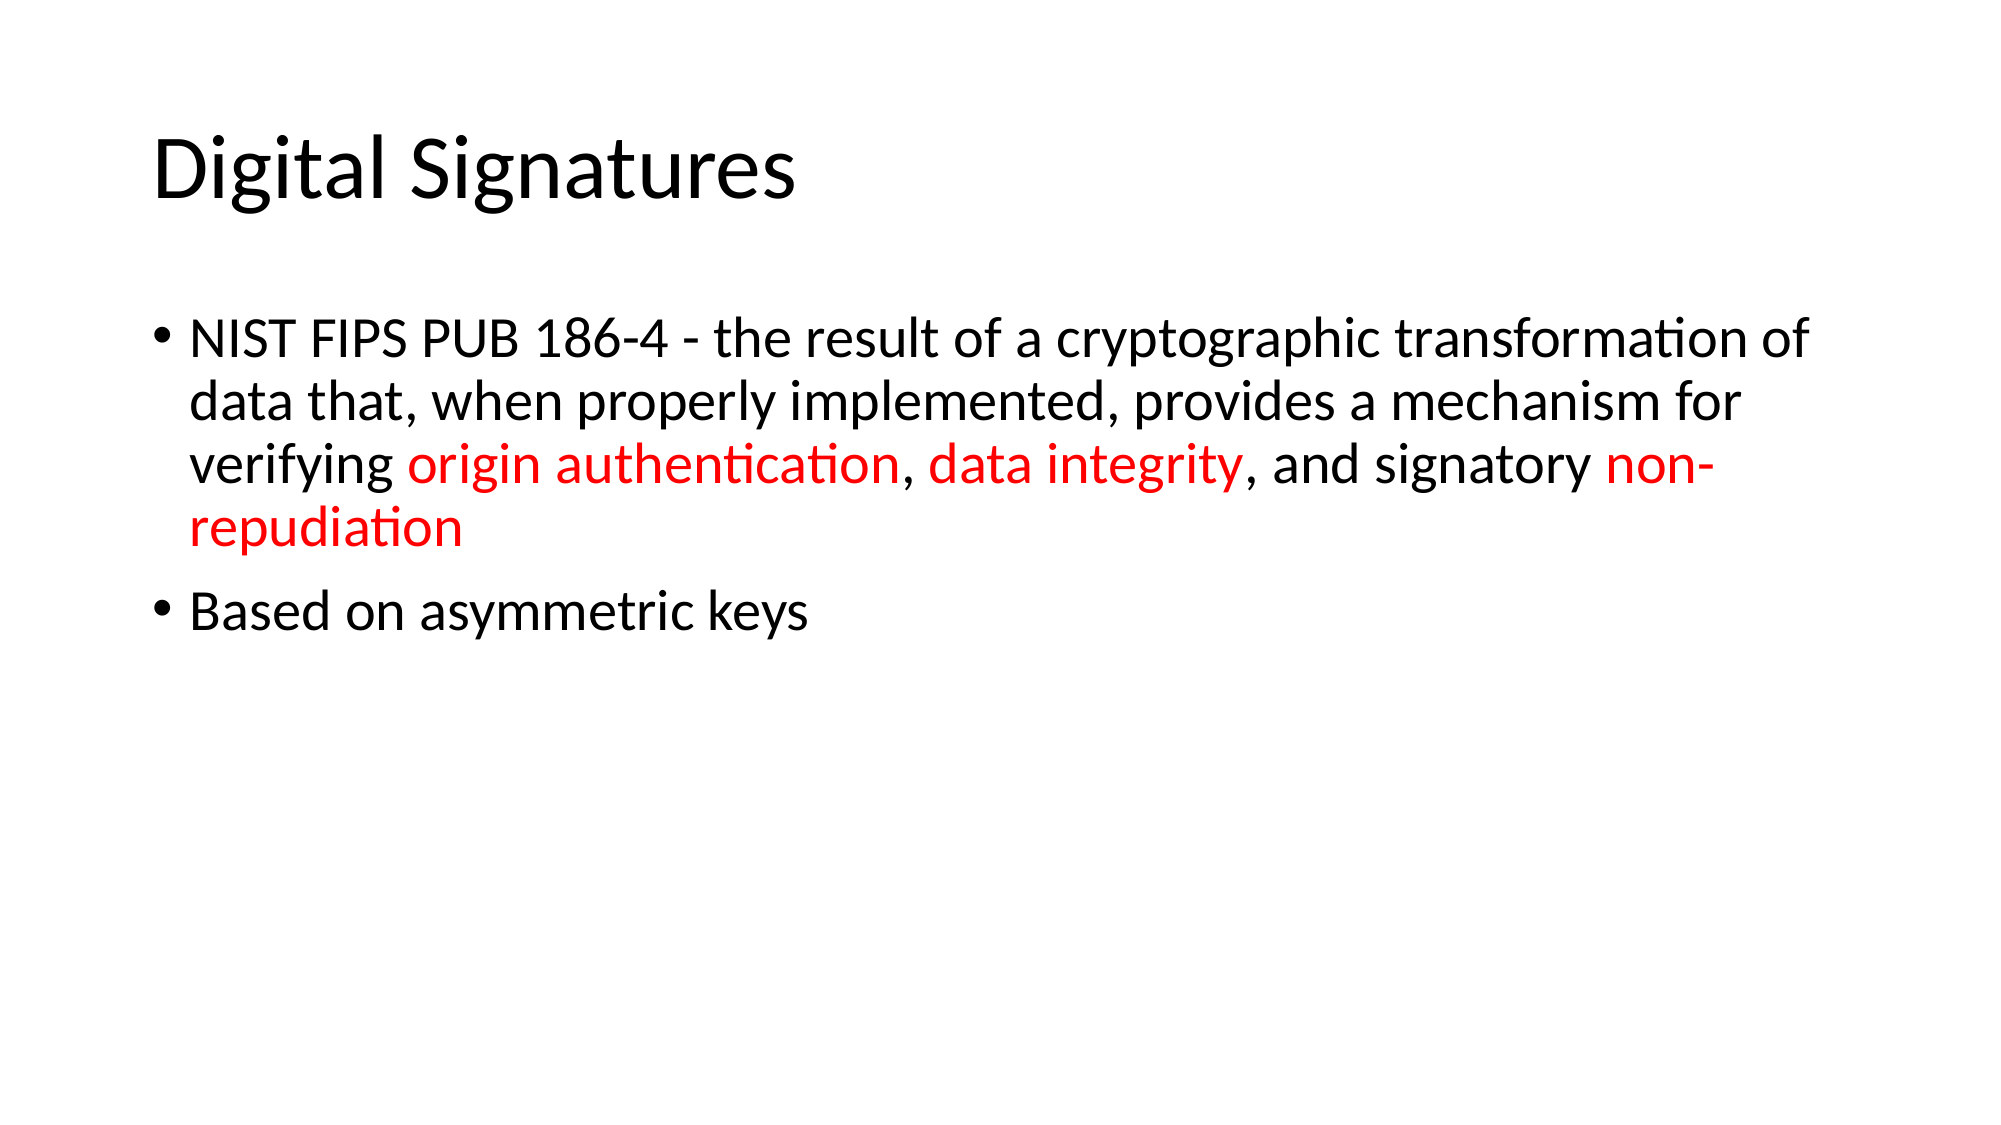

# Digital Signatures
NIST FIPS PUB 186-4 - the result of a cryptographic transformation of data that, when properly implemented, provides a mechanism for verifying origin authentication, data integrity, and signatory non-repudiation
Based on asymmetric keys